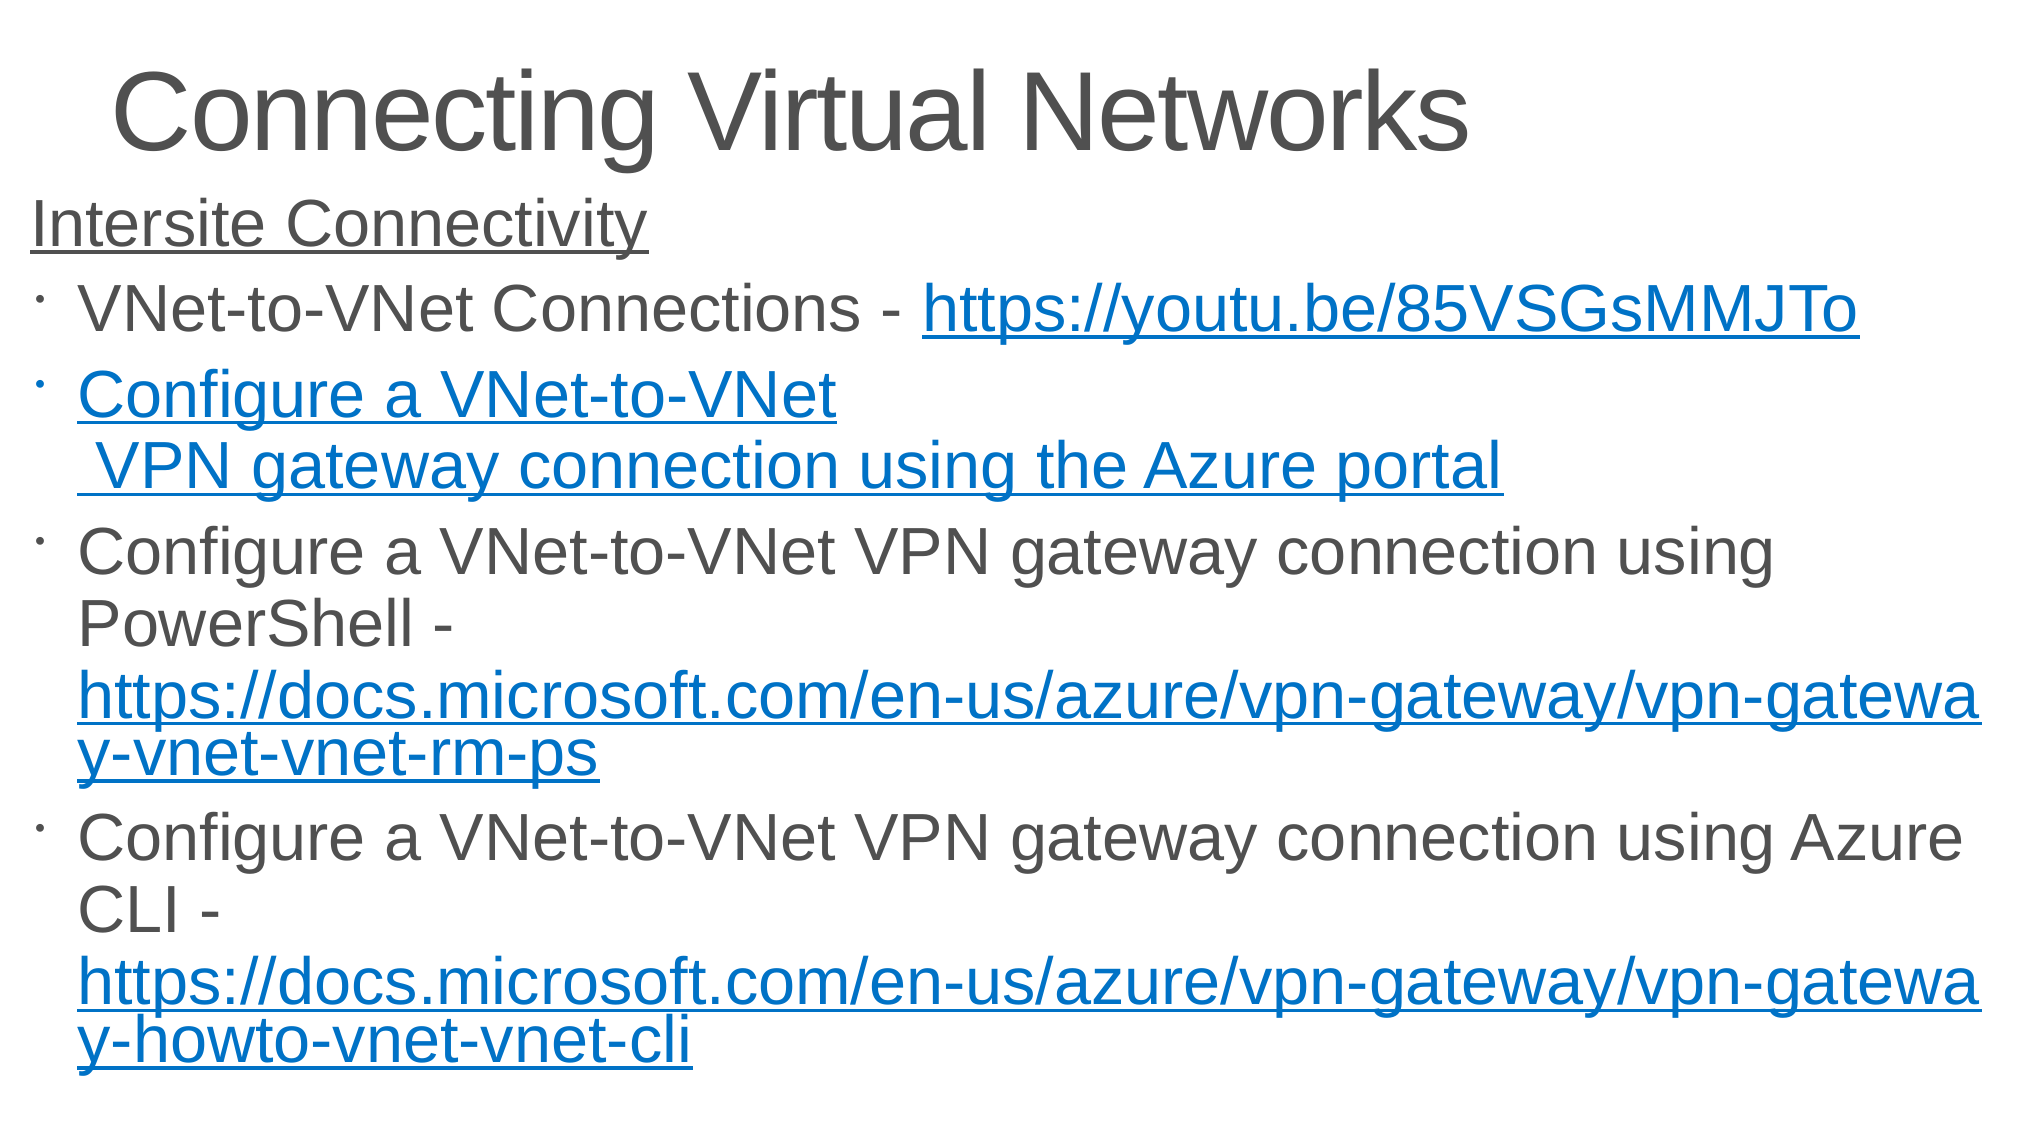

# Connecting Virtual Networks
Intersite Connectivity
VNet-to-VNet Connections - https://youtu.be/85VSGsMMJTo
Configure a VNet-to-VNet VPN gateway connection using the Azure portal
Configure a VNet-to-VNet VPN gateway connection using PowerShell - https://docs.microsoft.com/en-us/azure/vpn-gateway/vpn-gateway-vnet-vnet-rm-ps
Configure a VNet-to-VNet VPN gateway connection using Azure CLI - https://docs.microsoft.com/en-us/azure/vpn-gateway/vpn-gateway-howto-vnet-vnet-cli